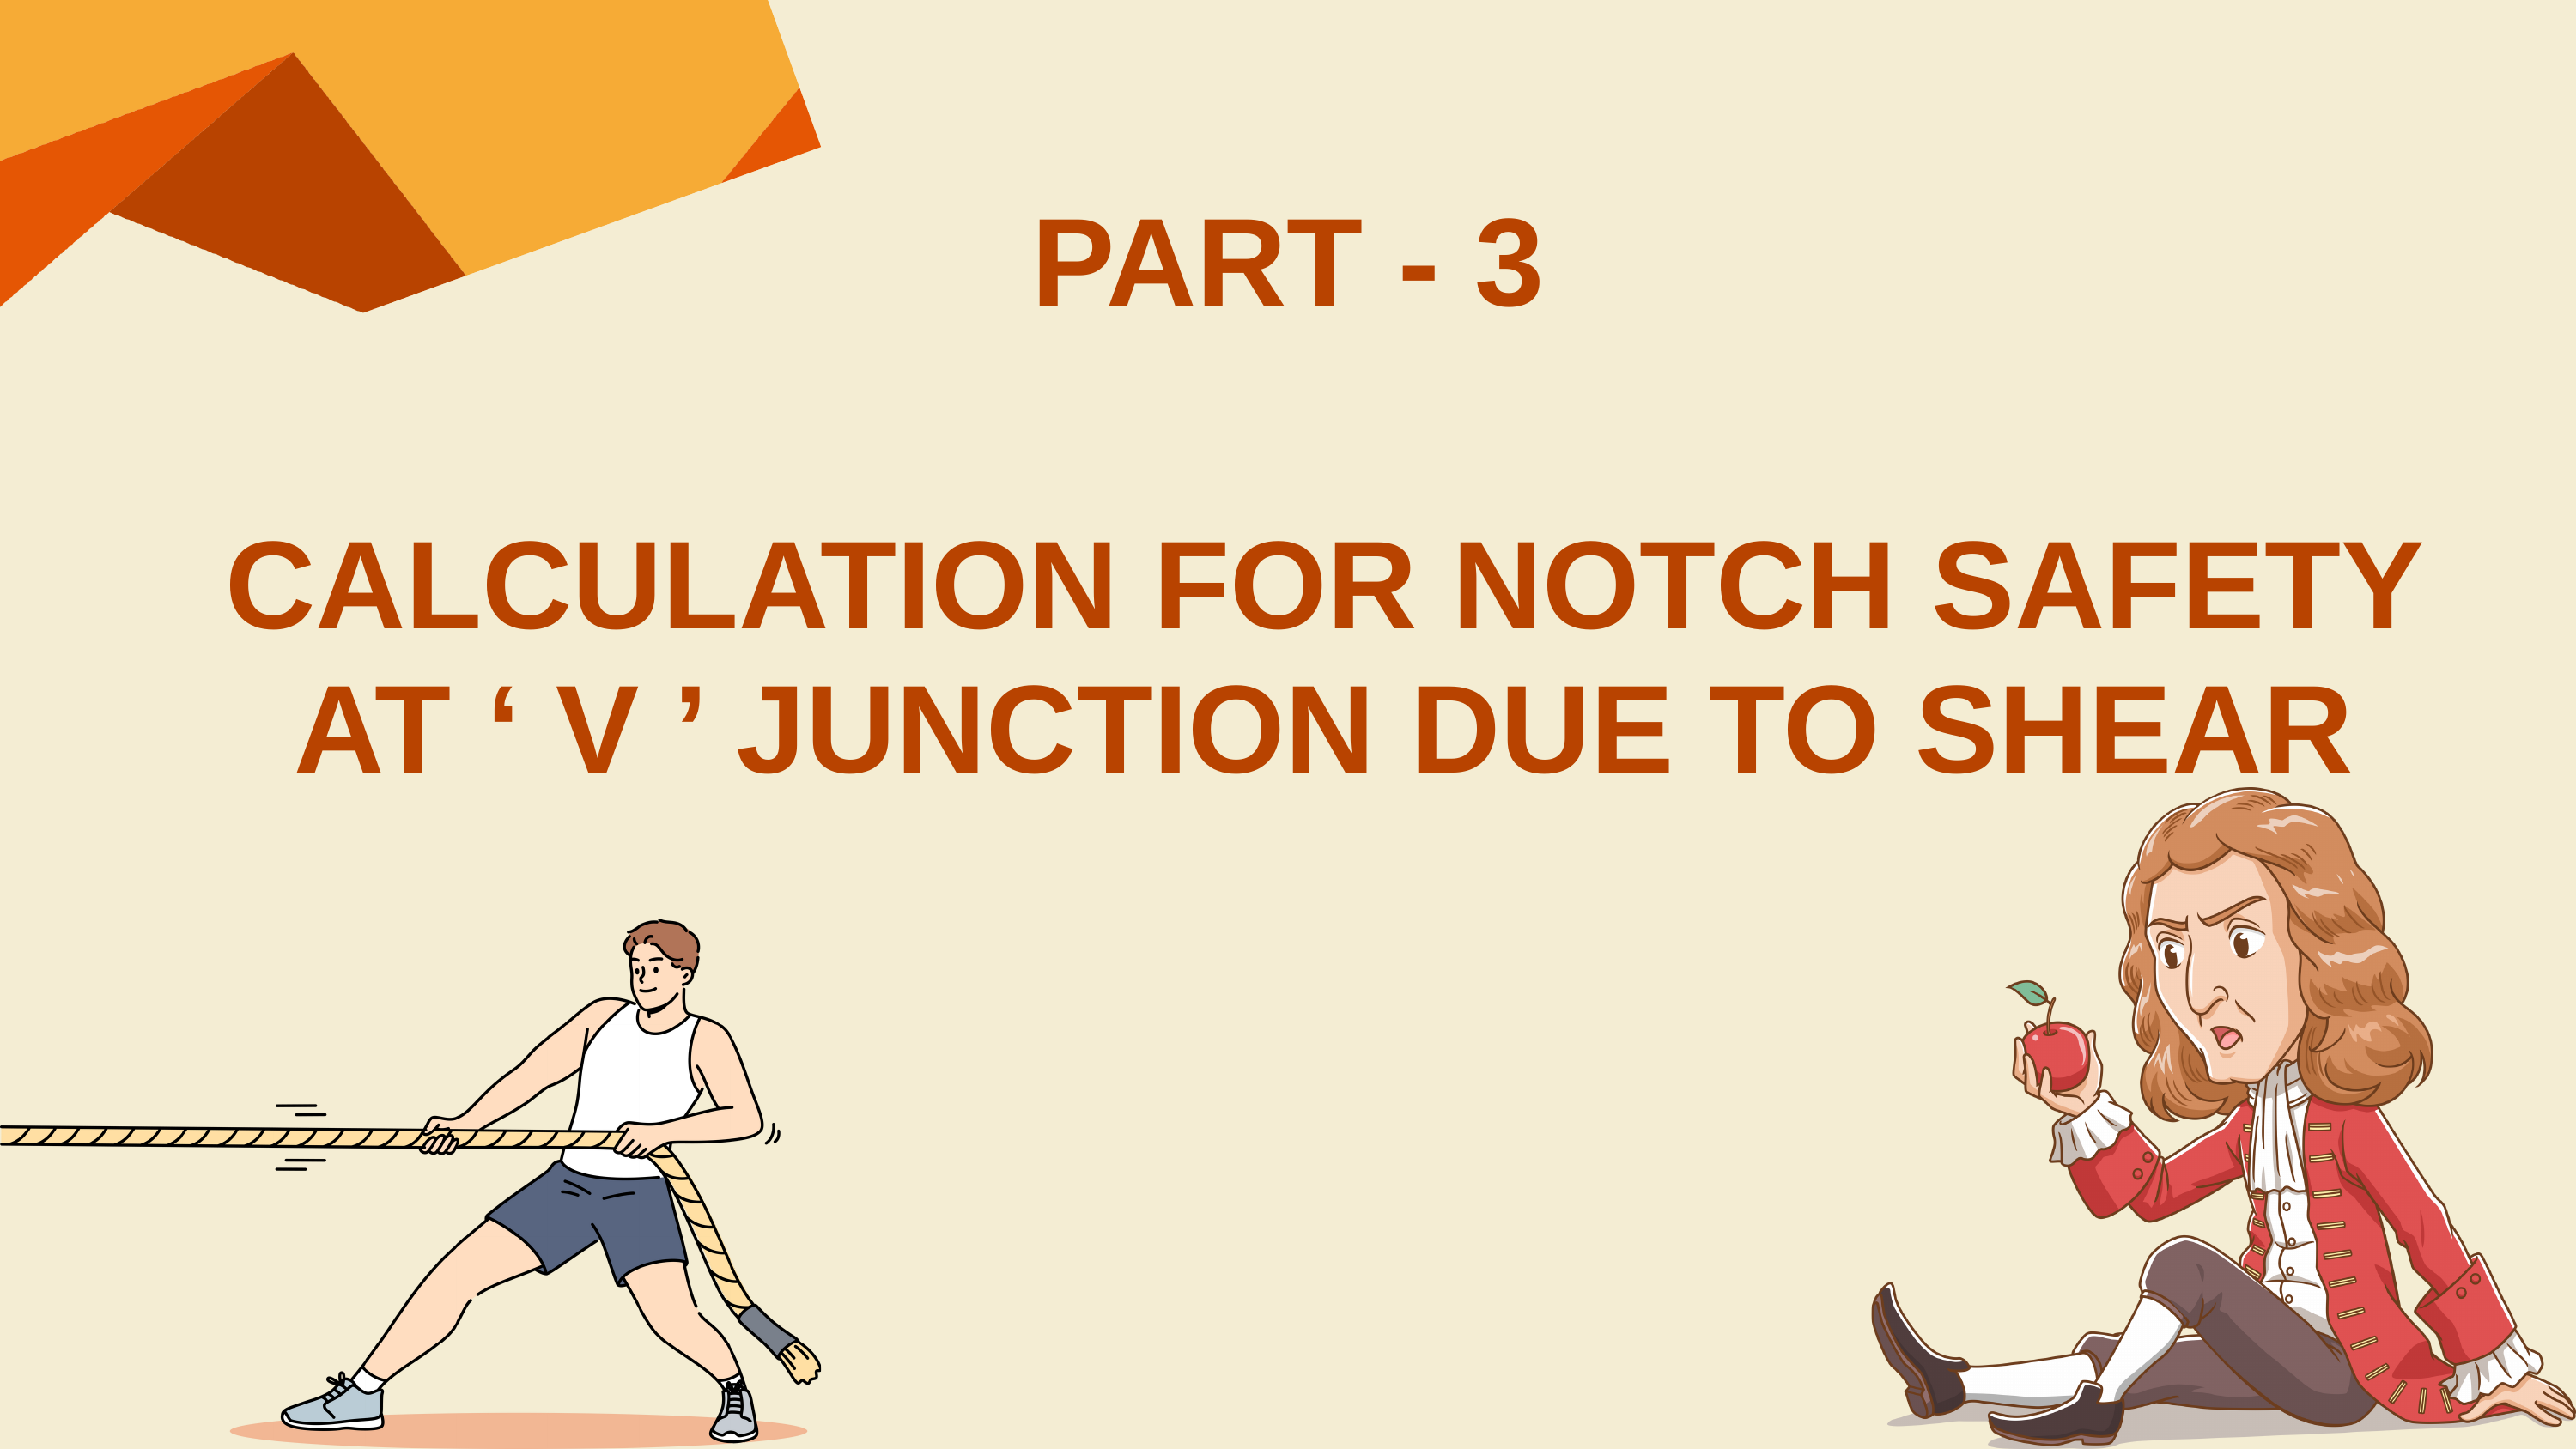

PART - 3
CALCULATION FOR NOTCH SAFETY AT ‘ V ’ JUNCTION DUE TO SHEAR